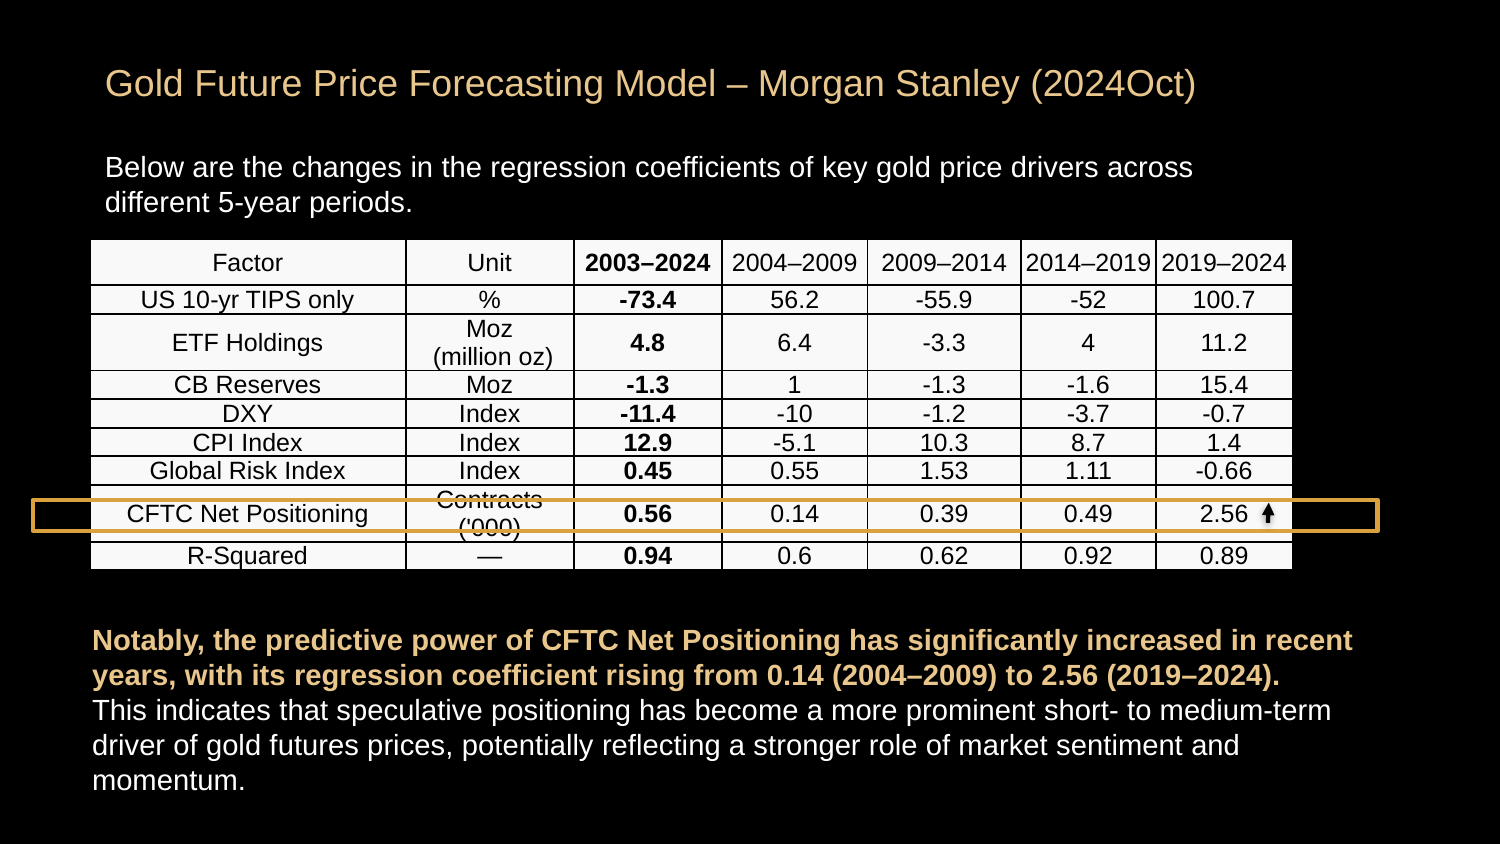

# Gold Future Price Forecasting Model – Morgan Stanley (2024Oct)
Below are the changes in the regression coefficients of key gold price drivers across different 5-year periods.
| Factor | Unit | 2003–2024 | 2004–2009 | 2009–2014 | 2014–2019 | 2019–2024 |
| --- | --- | --- | --- | --- | --- | --- |
| US 10-yr TIPS only | % | -73.4 | 56.2 | -55.9 | -52 | 100.7 |
| ETF Holdings | Moz (million oz) | 4.8 | 6.4 | -3.3 | 4 | 11.2 |
| CB Reserves | Moz | -1.3 | 1 | -1.3 | -1.6 | 15.4 |
| DXY | Index | -11.4 | -10 | -1.2 | -3.7 | -0.7 |
| CPI Index | Index | 12.9 | -5.1 | 10.3 | 8.7 | 1.4 |
| Global Risk Index | Index | 0.45 | 0.55 | 1.53 | 1.11 | -0.66 |
| CFTC Net Positioning | Contracts ('000) | 0.56 | 0.14 | 0.39 | 0.49 | 2.56 |
| R-Squared | — | 0.94 | 0.6 | 0.62 | 0.92 | 0.89 |

Notably, the predictive power of CFTC Net Positioning has significantly increased in recent years, with its regression coefficient rising from 0.14 (2004–2009) to 2.56 (2019–2024).
This indicates that speculative positioning has become a more prominent short- to medium-term driver of gold futures prices, potentially reflecting a stronger role of market sentiment and momentum.